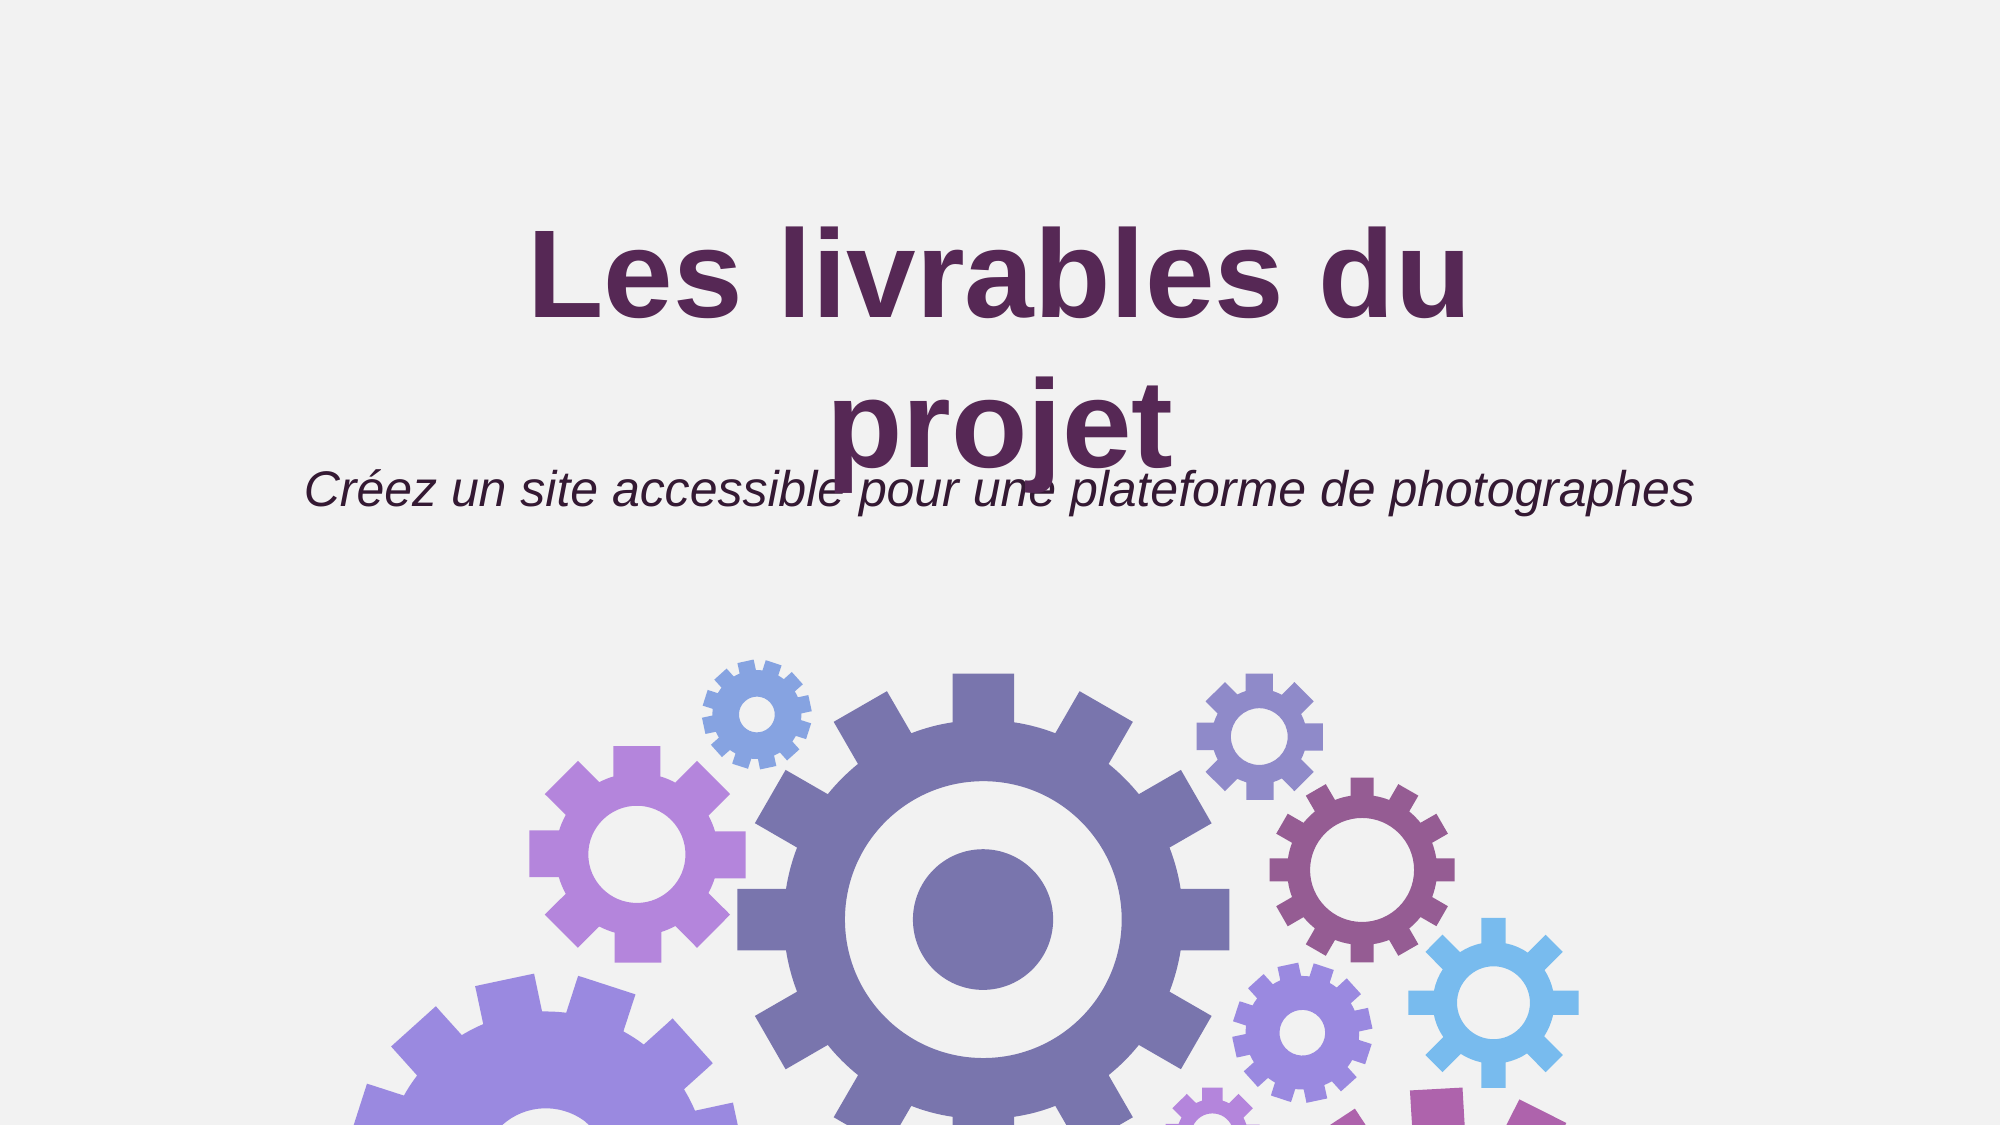

Les livrables du projet
Créez un site accessible pour une plateforme de photographes